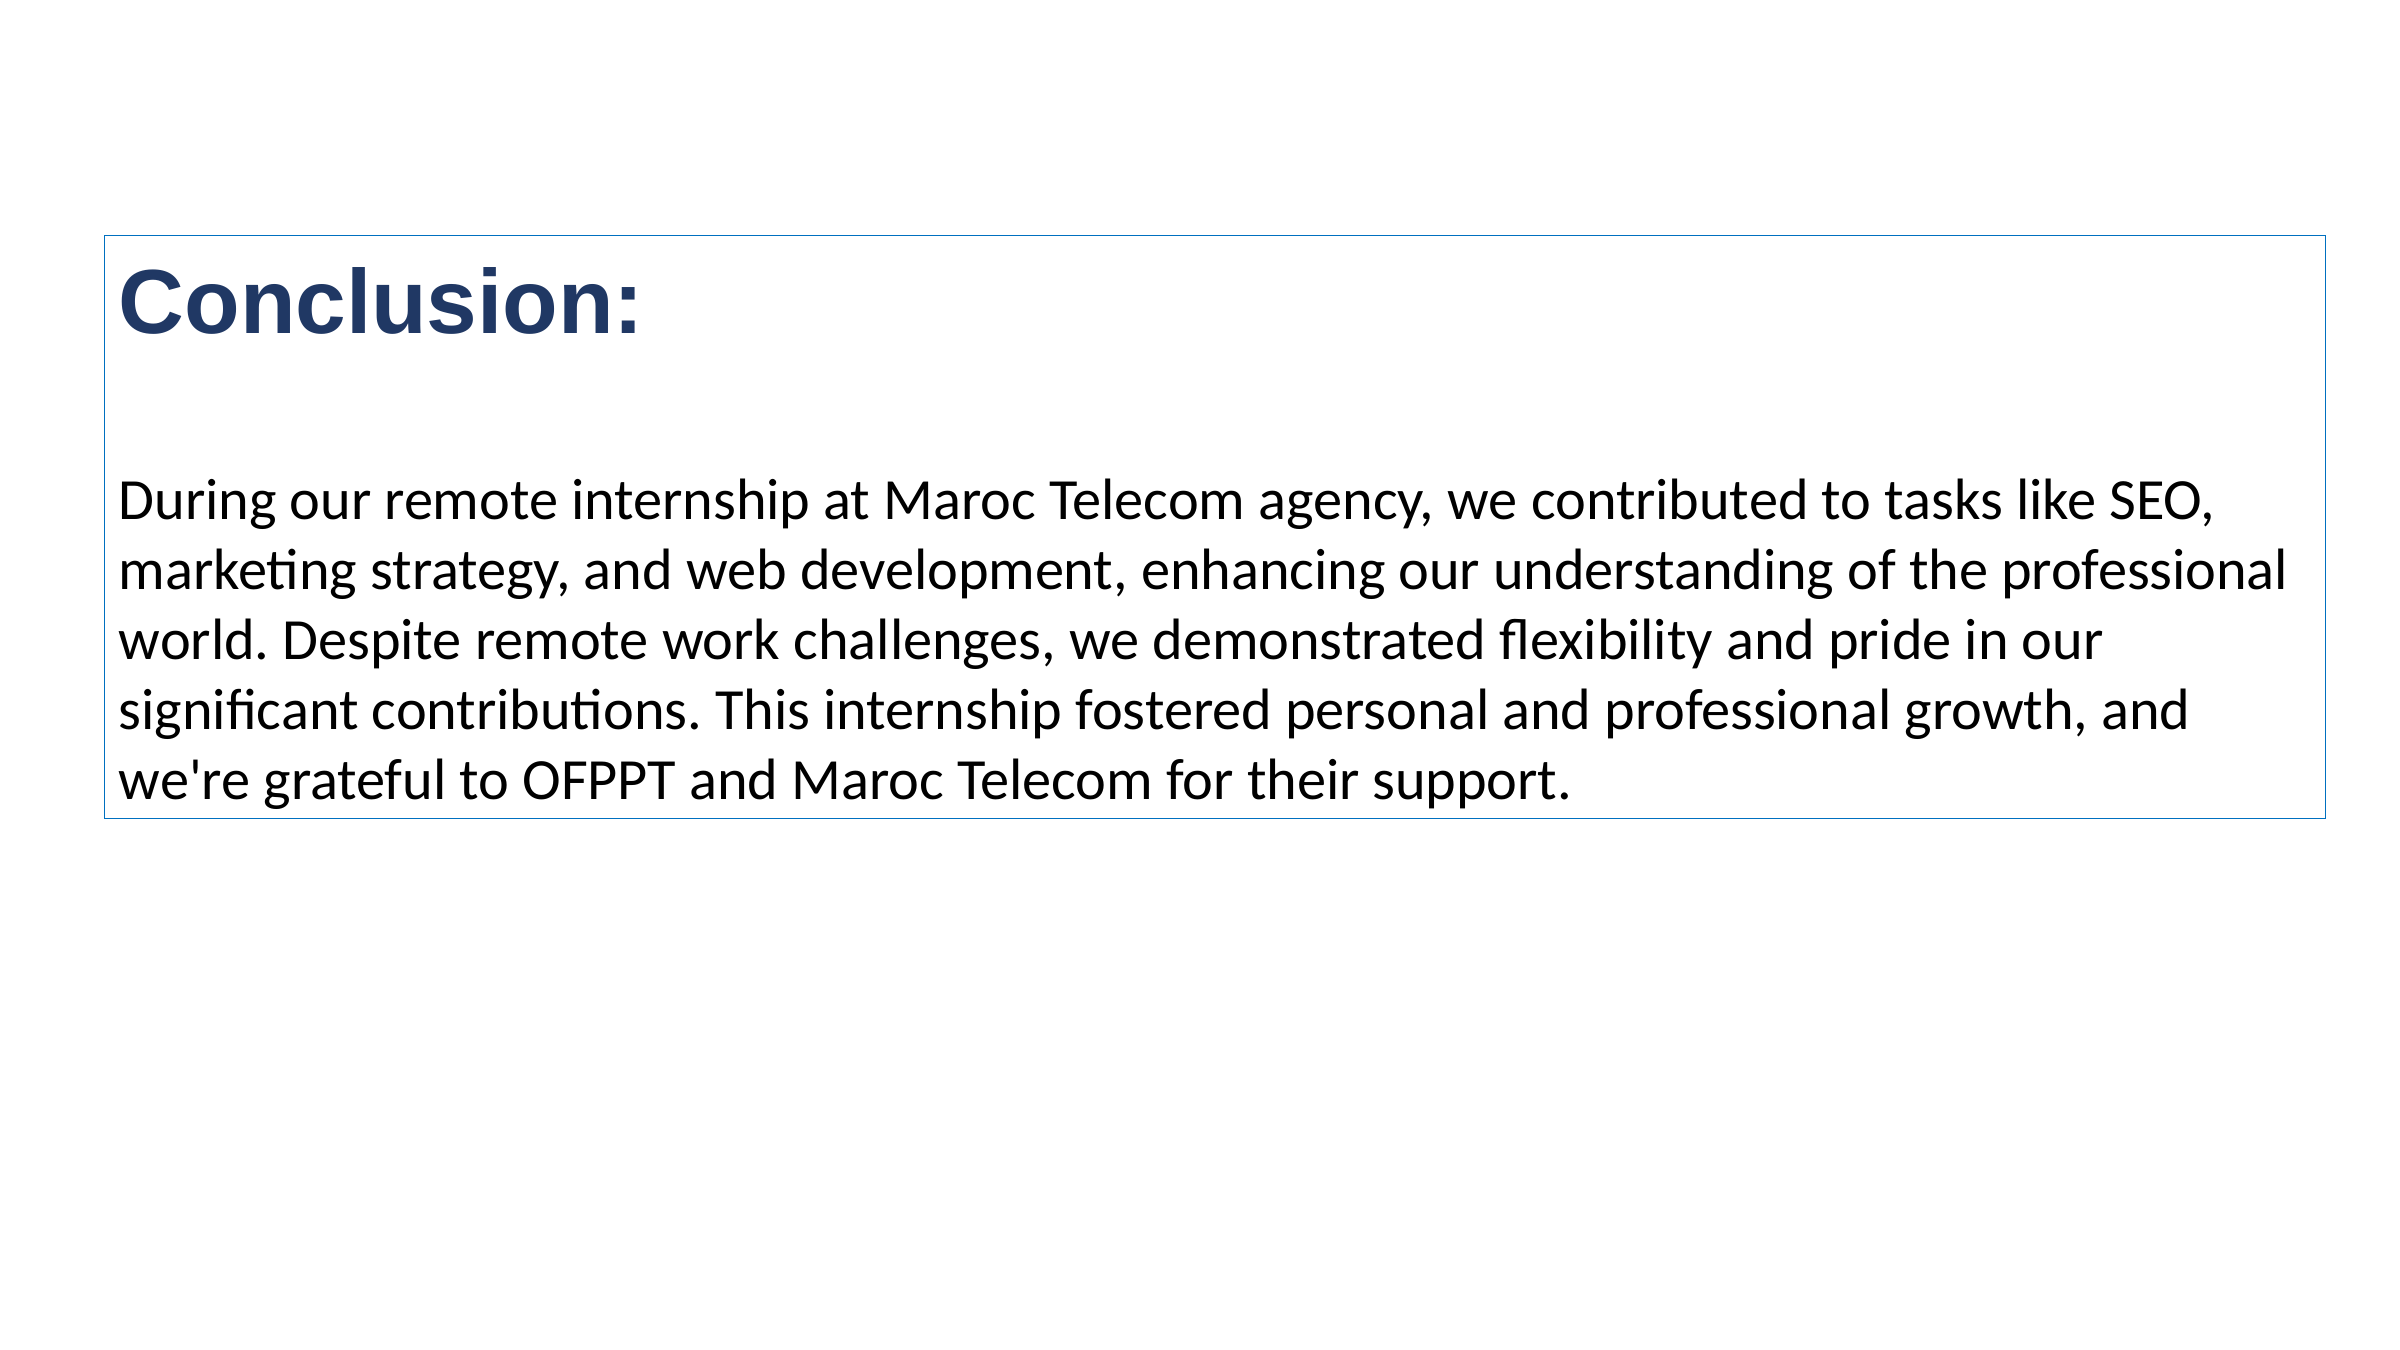

Conclusion:

During our remote internship at Maroc Telecom agency, we contributed to tasks like SEO, marketing strategy, and web development, enhancing our understanding of the professional world. Despite remote work challenges, we demonstrated flexibility and pride in our significant contributions. This internship fostered personal and professional growth, and we're grateful to OFPPT and Maroc Telecom for their support.